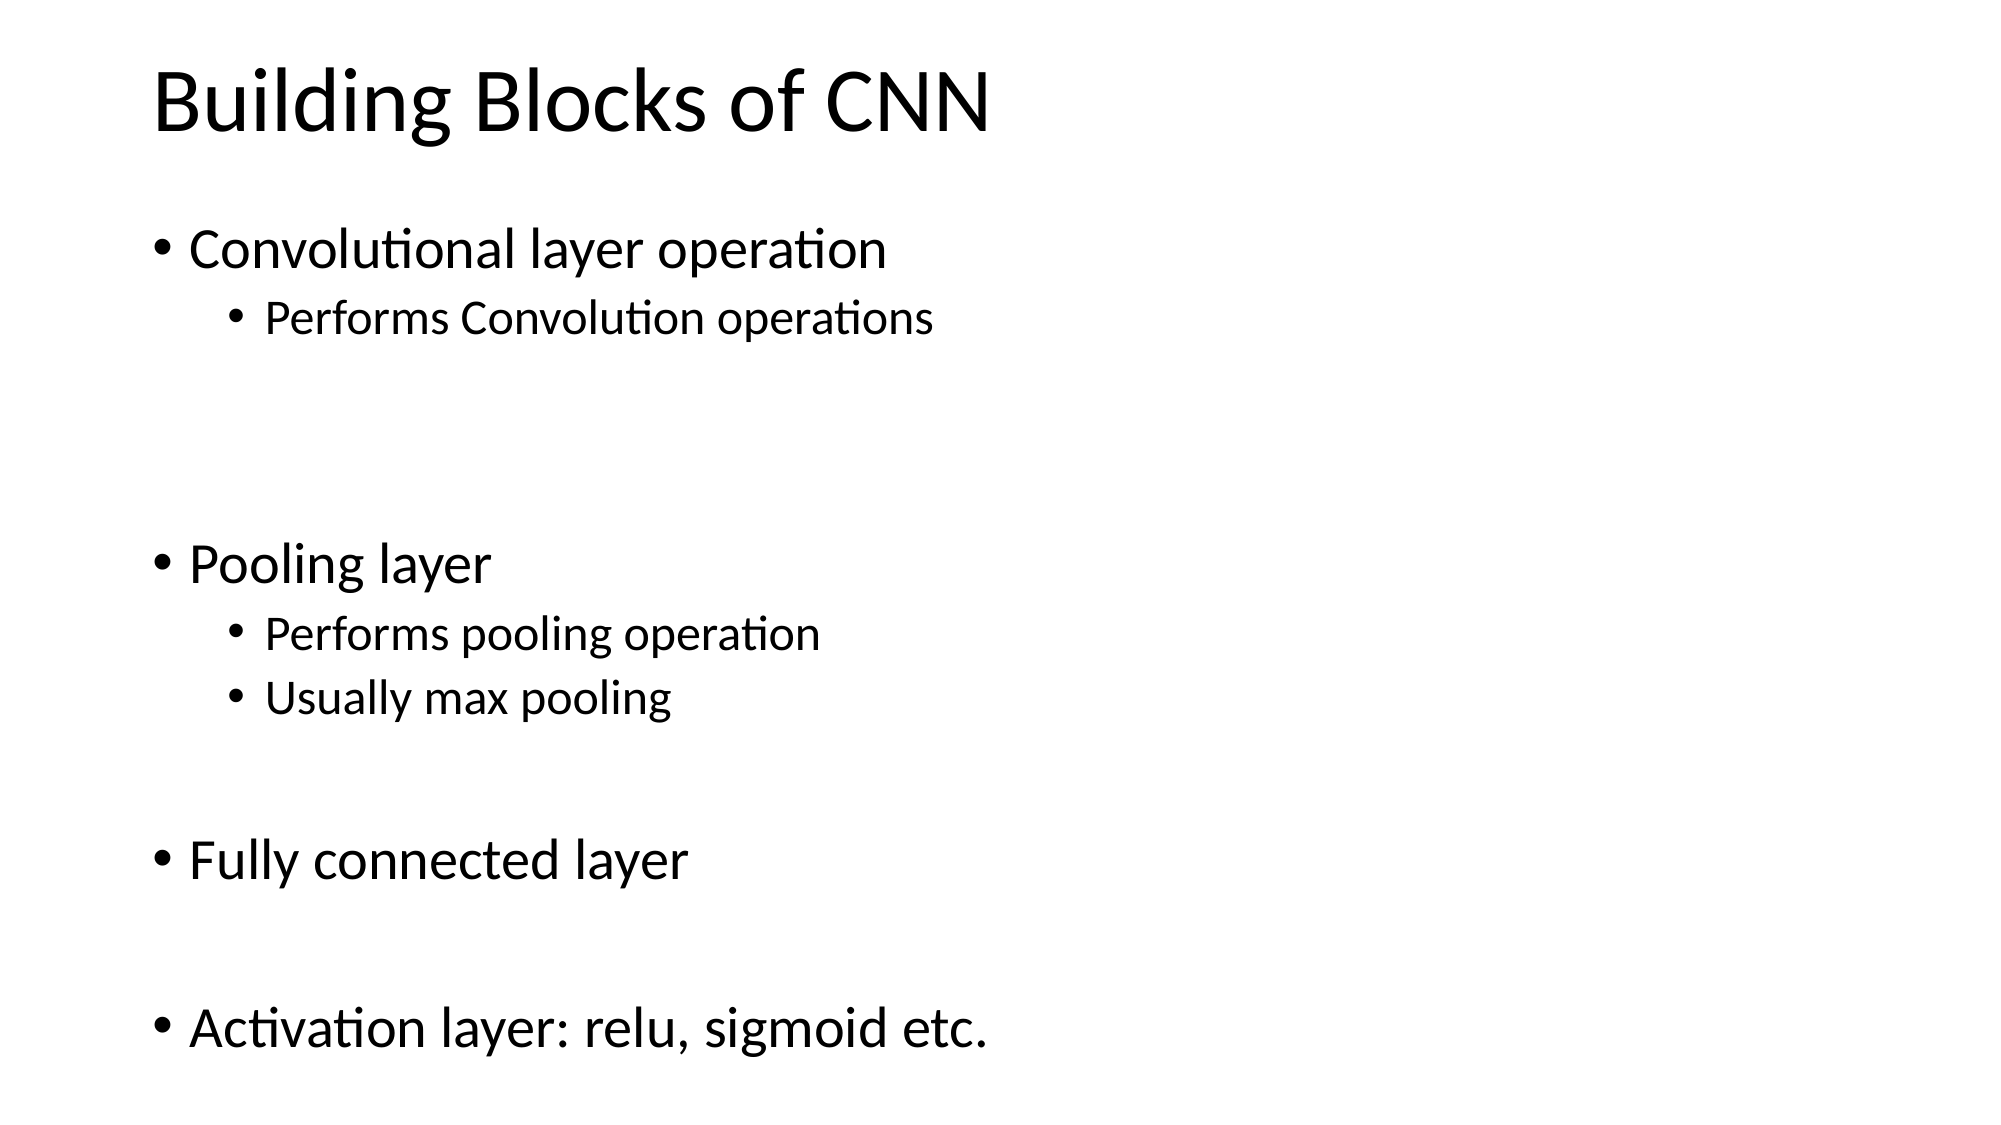

# Building Blocks of CNN
Convolutional layer operation
Performs Convolution operations

Pooling layer
Performs pooling operation
Usually max pooling

Fully connected layer

Activation layer: relu, sigmoid etc.